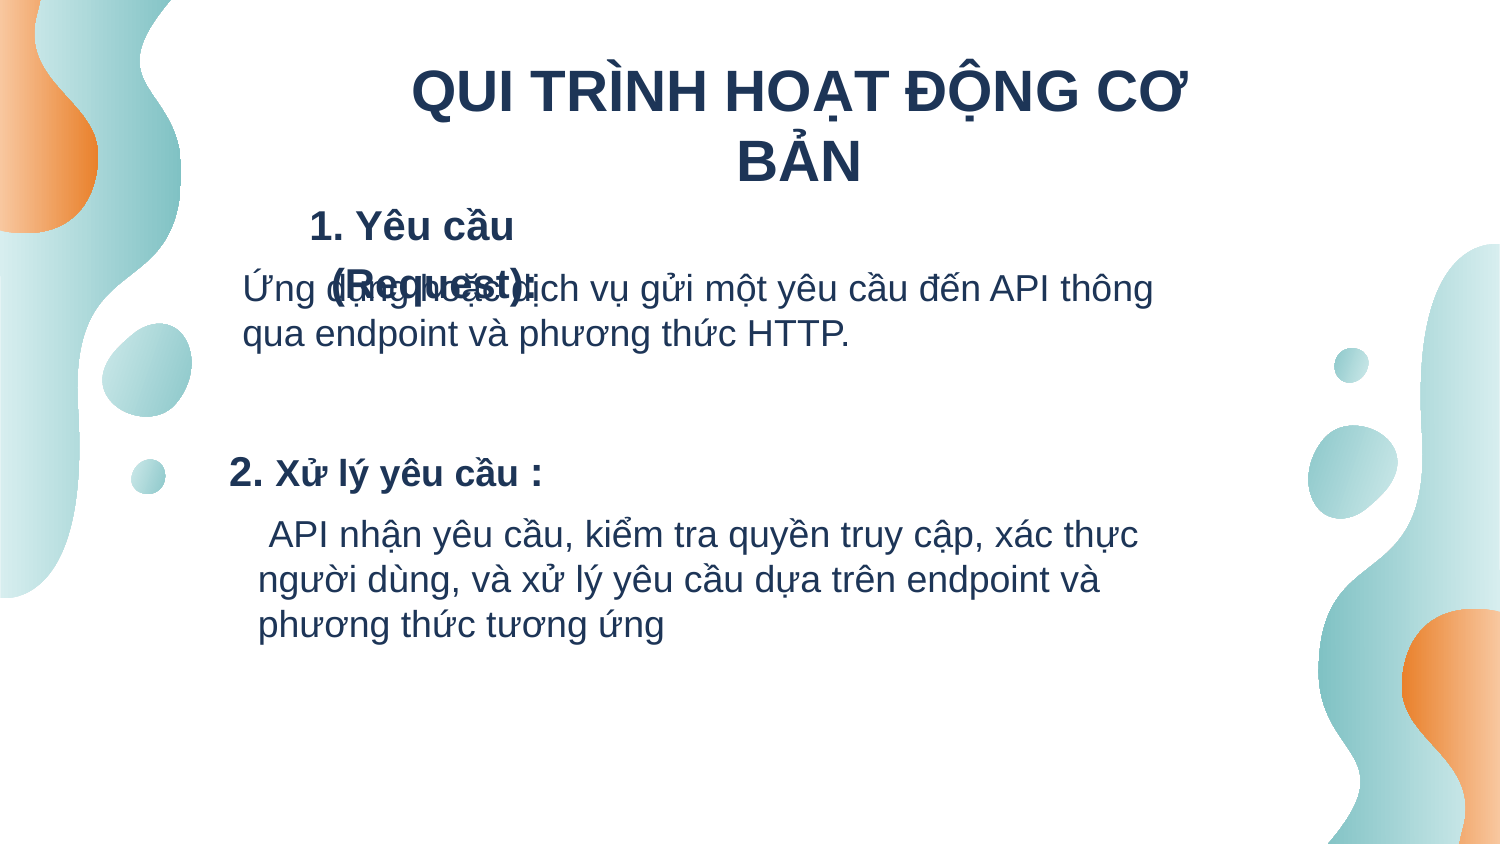

# QUI TRÌNH HOẠT ĐỘNG CƠ BẢN
1. Yêu cầu (Request):

	Ứng dụng hoặc dịch vụ gửi một yêu cầu đến API thông qua endpoint và phương thức HTTP.

2. Xử lý yêu cầu :

	 API nhận yêu cầu, kiểm tra quyền truy cập, xác thực người dùng, và xử lý yêu cầu dựa trên endpoint và phương thức tương ứng